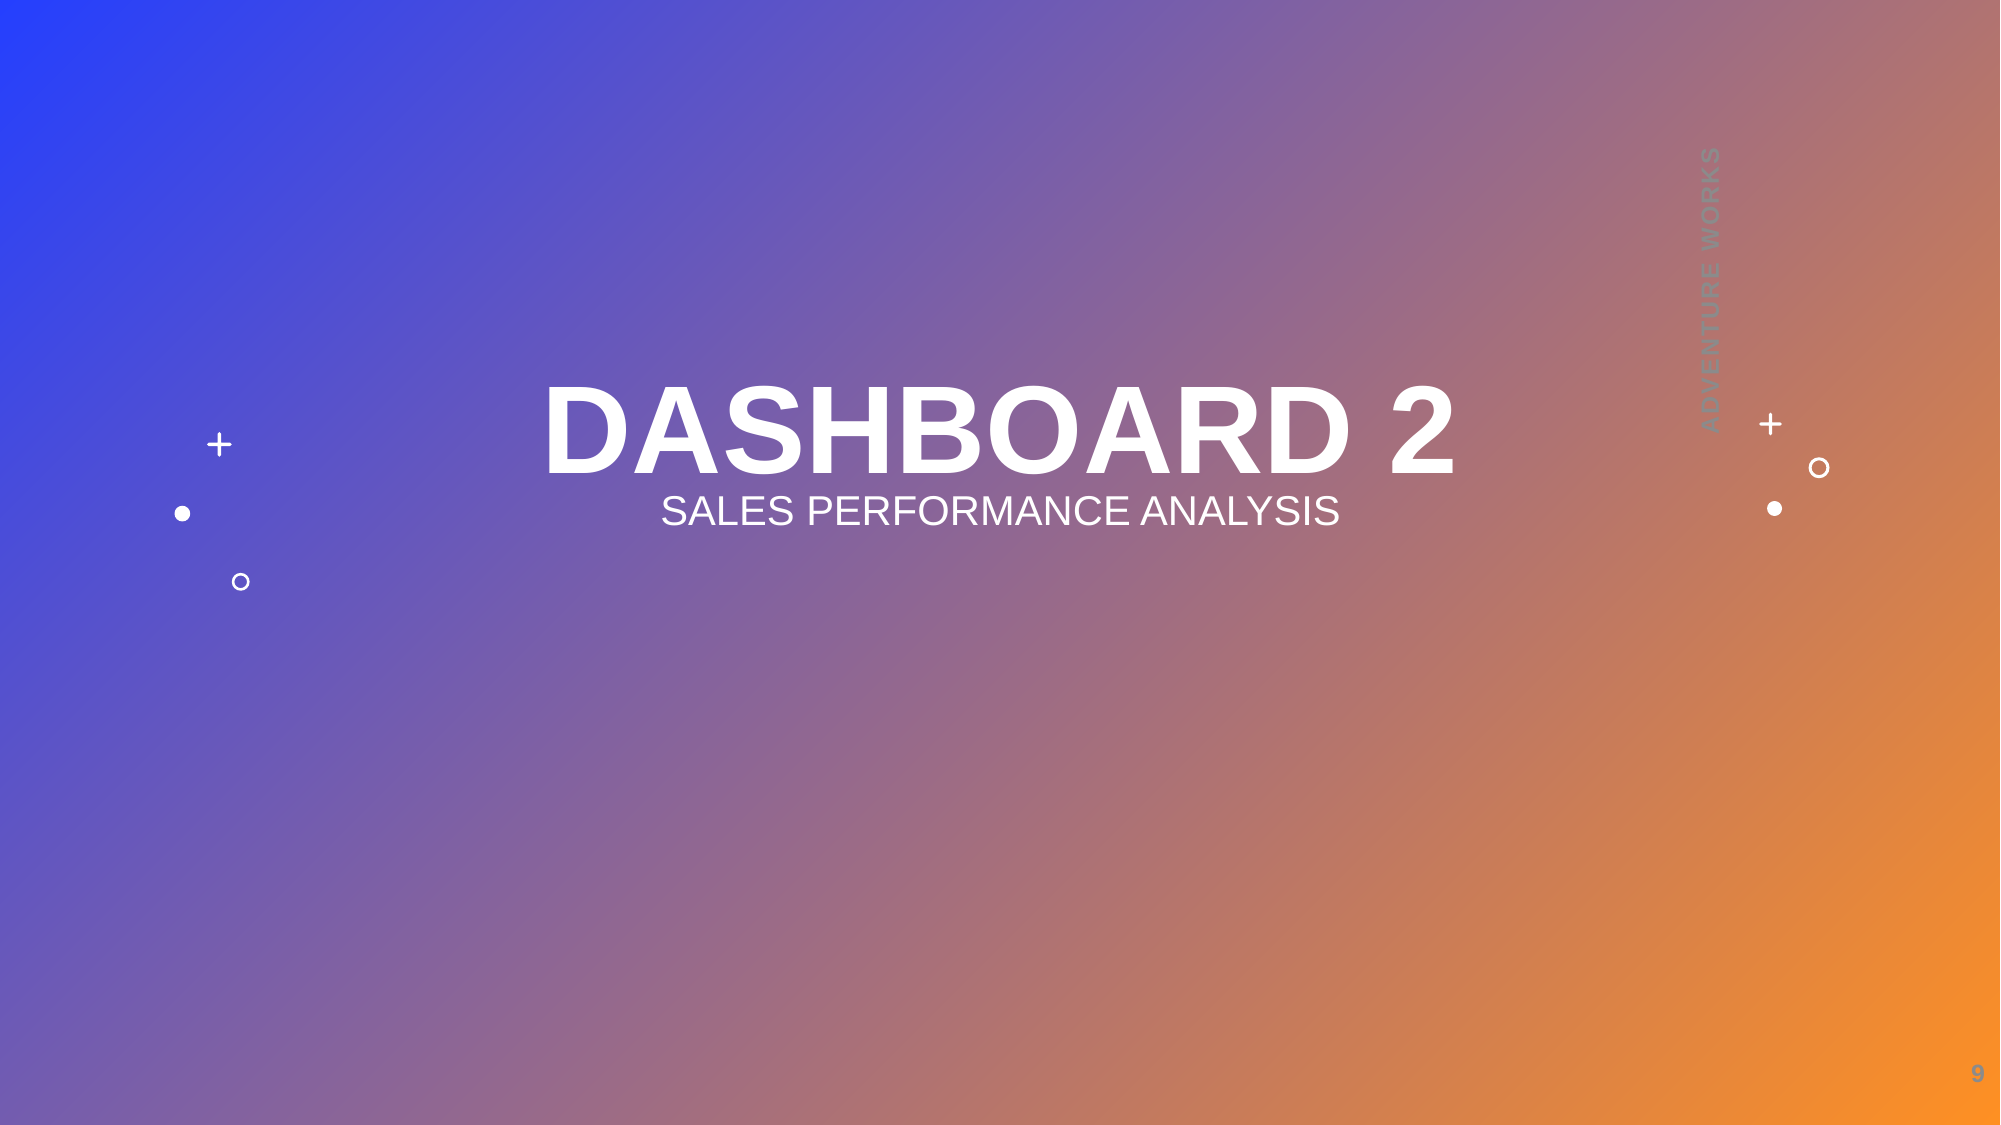

# Dashboard 2
ADVENTURE WORKS
SALES PERFORMANCE ANALYSIS
9